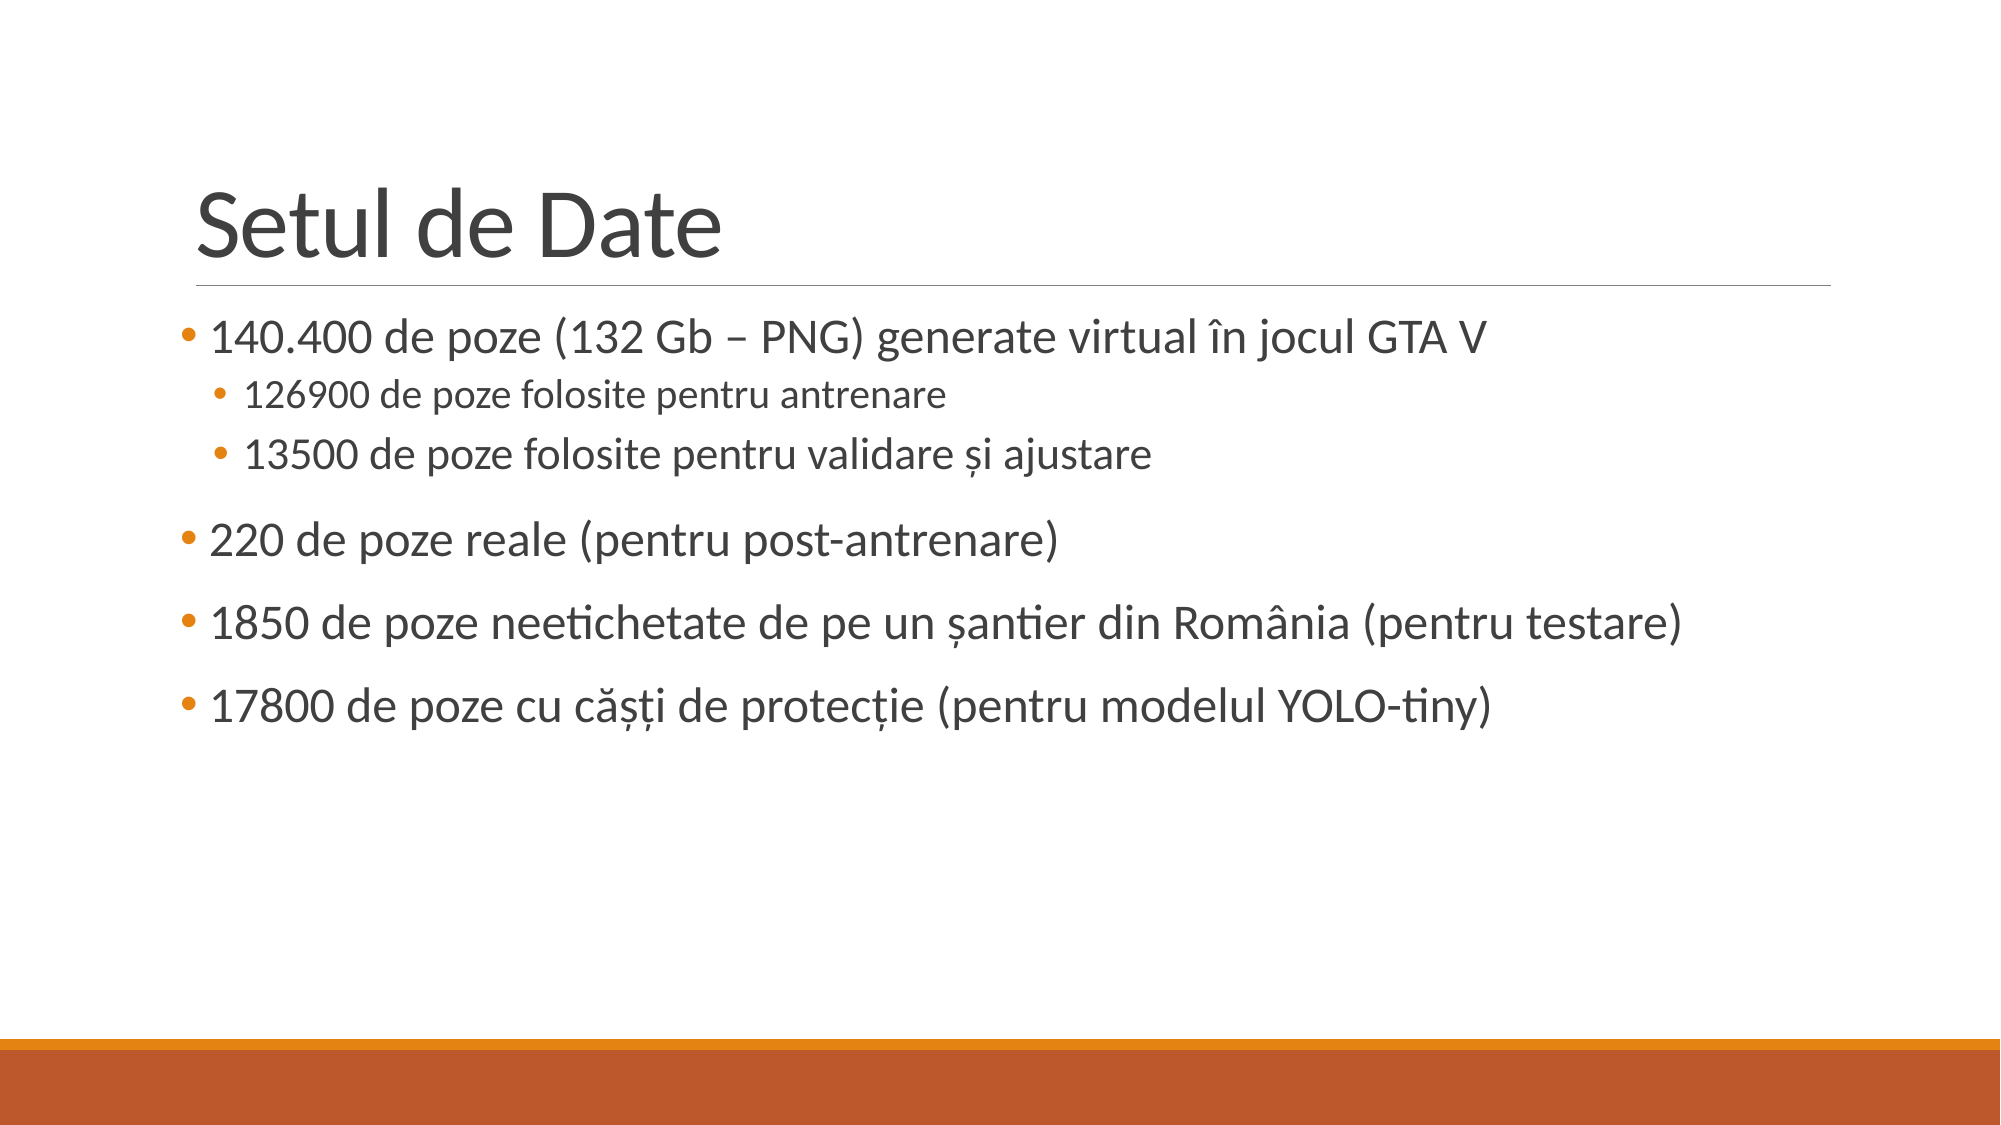

# Setul de Date
 140.400 de poze (132 Gb – PNG) generate virtual în jocul GTA V
126900 de poze folosite pentru antrenare
13500 de poze folosite pentru validare și ajustare
 220 de poze reale (pentru post-antrenare)
 1850 de poze neetichetate de pe un șantier din România (pentru testare)
 17800 de poze cu cășți de protecție (pentru modelul YOLO-tiny)